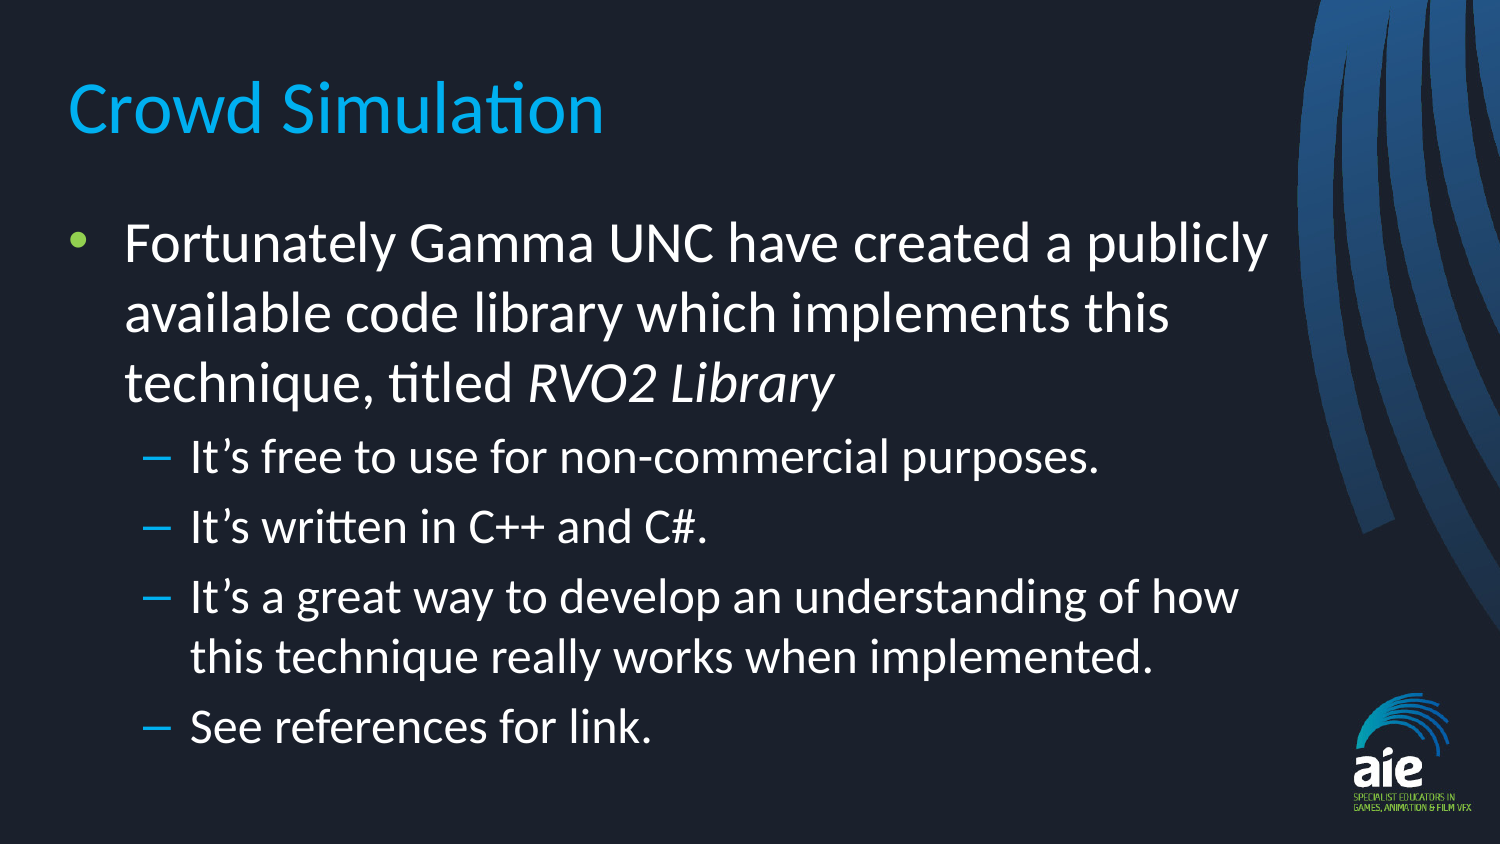

# Crowd Simulation
Fortunately Gamma UNC have created a publicly available code library which implements this technique, titled RVO2 Library
It’s free to use for non-commercial purposes.
It’s written in C++ and C#.
It’s a great way to develop an understanding of how this technique really works when implemented.
See references for link.